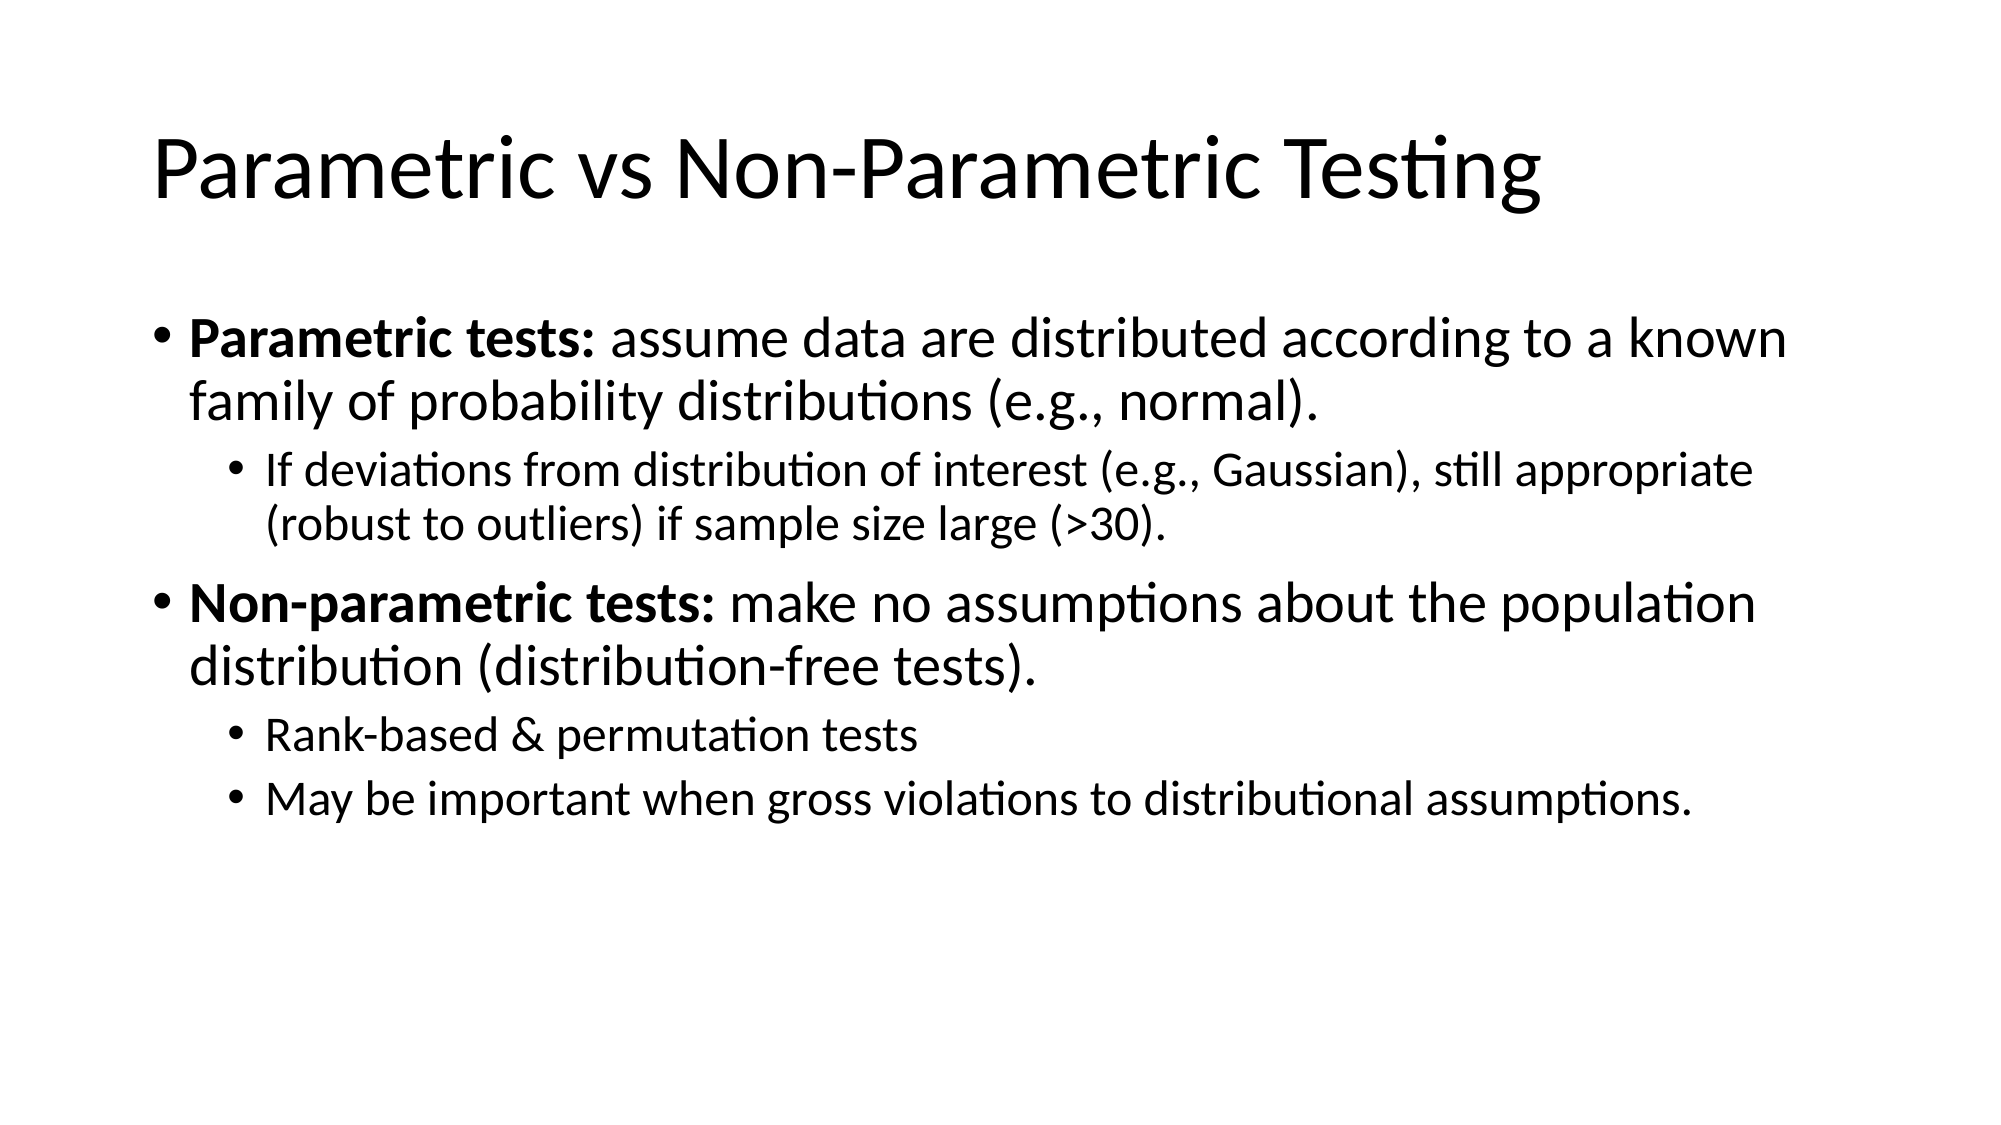

# Parametric vs Non-Parametric Testing
Parametric tests: assume data are distributed according to a known family of probability distributions (e.g., normal).
If deviations from distribution of interest (e.g., Gaussian), still appropriate (robust to outliers) if sample size large (>30).
Non-parametric tests: make no assumptions about the population distribution (distribution-free tests).
Rank-based & permutation tests
May be important when gross violations to distributional assumptions.